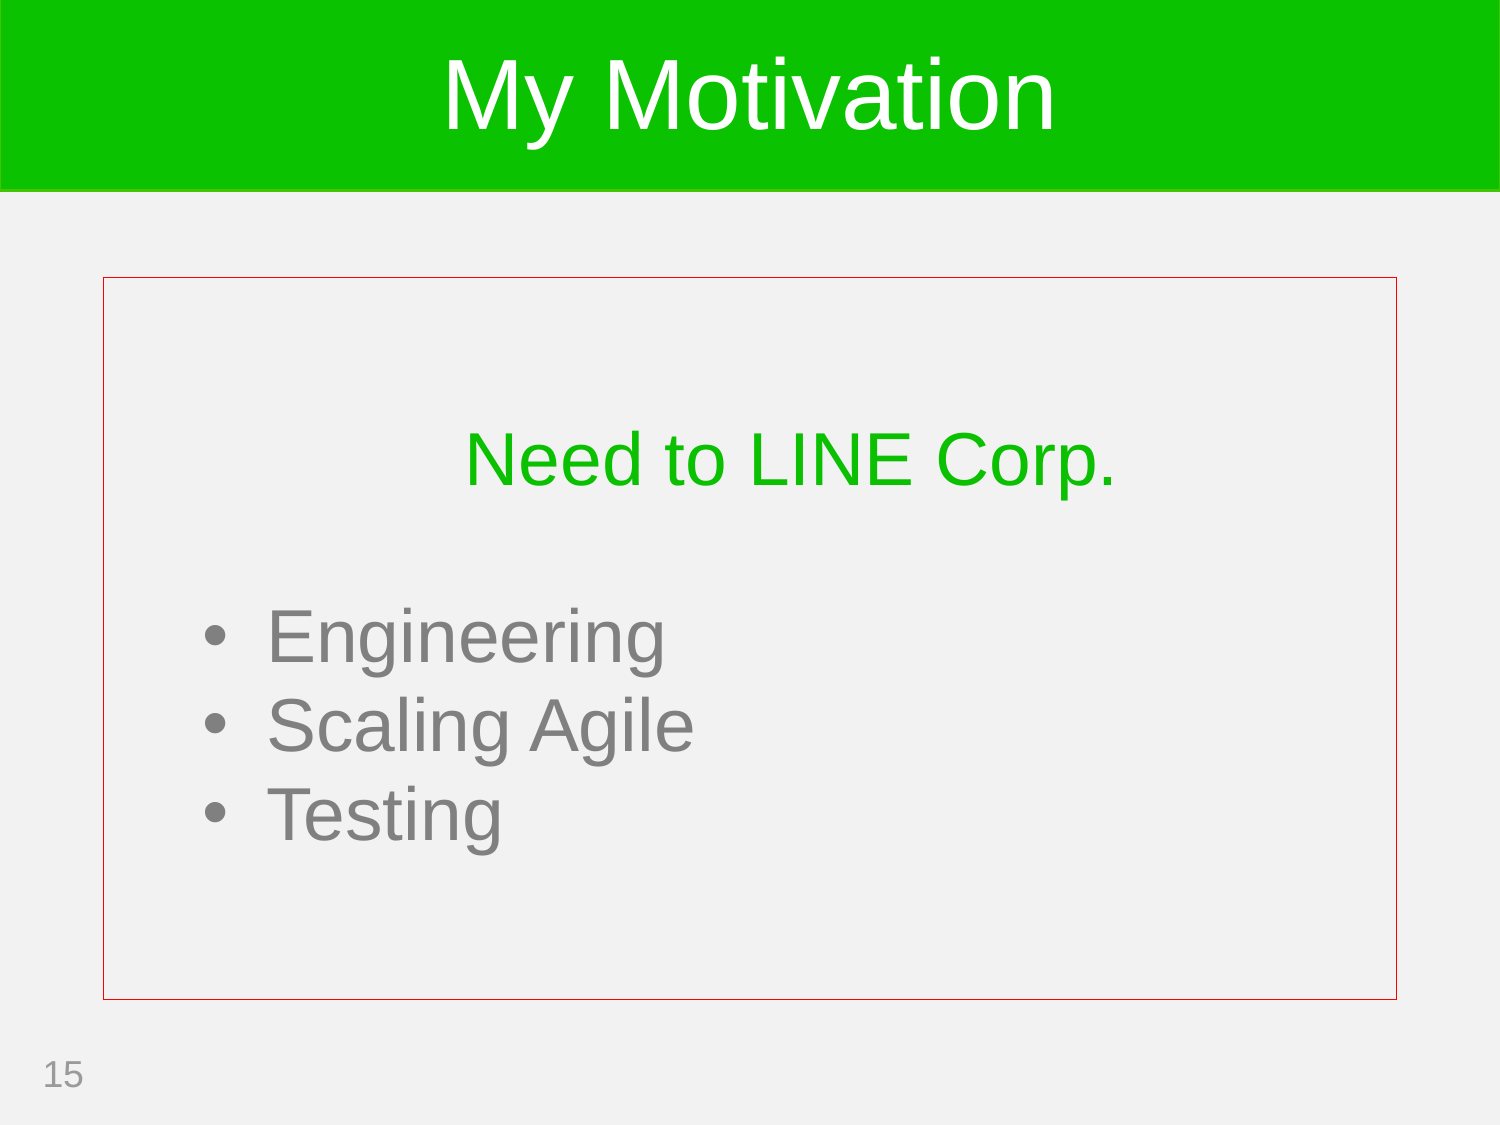

# My Motivation
Need to LINE Corp.

Engineering
Scaling Agile
Testing
15